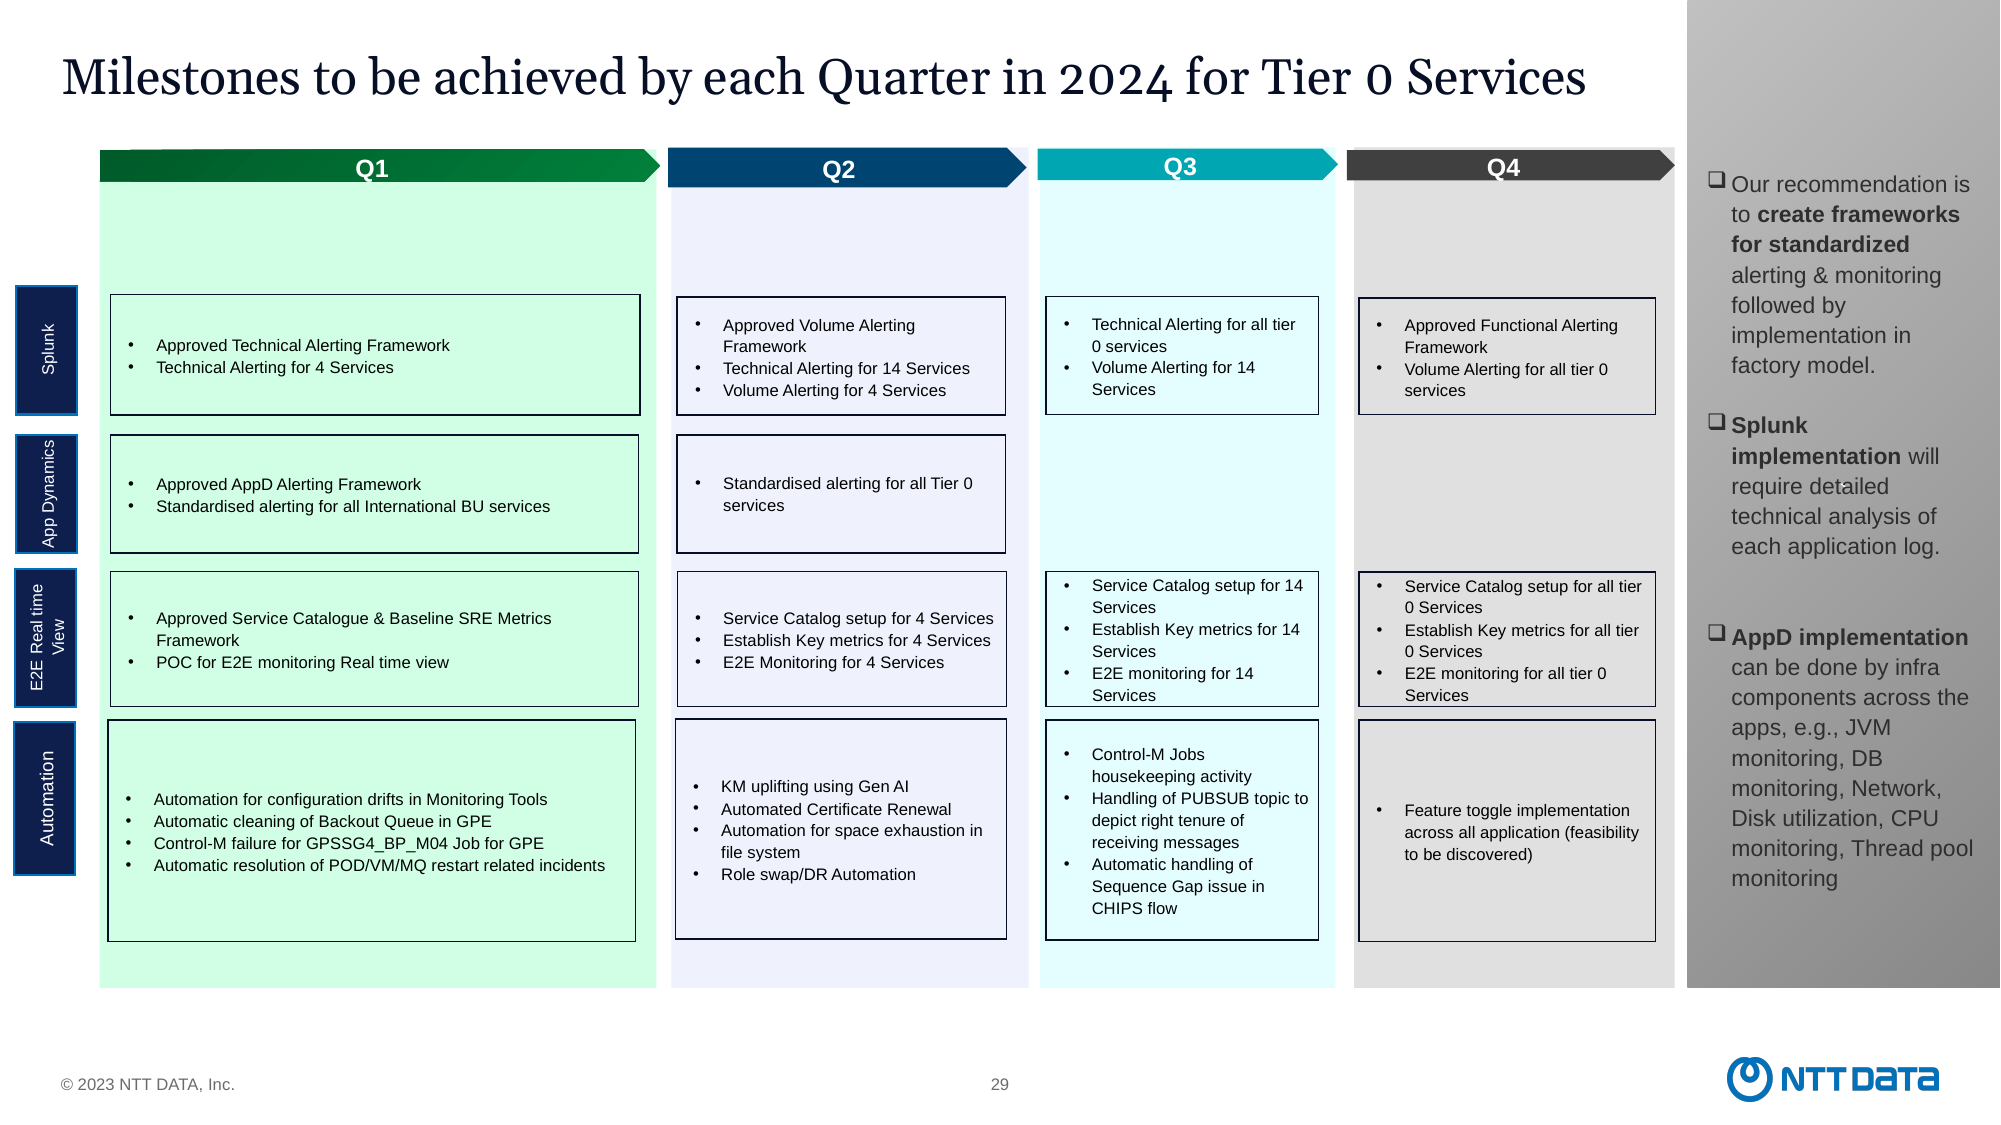

`
# Milestones to be achieved by each Quarter in 2024 for Tier 0 Services

Our recommendation is to create frameworks for standardized alerting & monitoring followed by implementation in factory model.

Splunk implementation will require detailed technical analysis of each application log.

AppD implementation can be done by infra components across the apps, e.g., JVM monitoring, DB monitoring, Network, Disk utilization, CPU monitoring, Thread pool monitoring

Q2
Q3

Q1
Q4
Approved Technical Alerting Framework
Technical Alerting for 4 Services
Technical Alerting for all tier 0 services
Volume Alerting for 14 Services
Approved Volume Alerting Framework
Technical Alerting for 14 Services
Volume Alerting for 4 Services
Approved Functional Alerting Framework
Volume Alerting for all tier 0 services
Splunk

Standardised alerting for all Tier 0 services

Approved AppD Alerting Framework
Standardised alerting for all International BU services
App Dynamics
Service Catalog setup for 4 Services
Establish Key metrics for 4 Services
E2E Monitoring for 4 Services
Service Catalog setup for 14 Services
Establish Key metrics for 14 Services
E2E monitoring for 14 Services

Approved Service Catalogue & Baseline SRE Metrics Framework
POC for E2E monitoring Real time view

Service Catalog setup for all tier 0 Services
Establish Key metrics for all tier 0 Services
E2E monitoring for all tier 0 Services
E2E Real time View
KM uplifting using Gen AI
Automated Certificate Renewal
Automation for space exhaustion in file system
Role swap/DR Automation
Control-M Jobs housekeeping activity
Handling of PUBSUB topic to depict right tenure of receiving messages
Automatic handling of Sequence Gap issue in CHIPS flow
Automation for configuration drifts in Monitoring Tools
Automatic cleaning of Backout Queue in GPE
Control-M failure for GPSSG4_BP_M04 Job for GPE
Automatic resolution of POD/VM/MQ restart related incidents
Feature toggle implementation across all application (feasibility to be discovered)
Automation
29